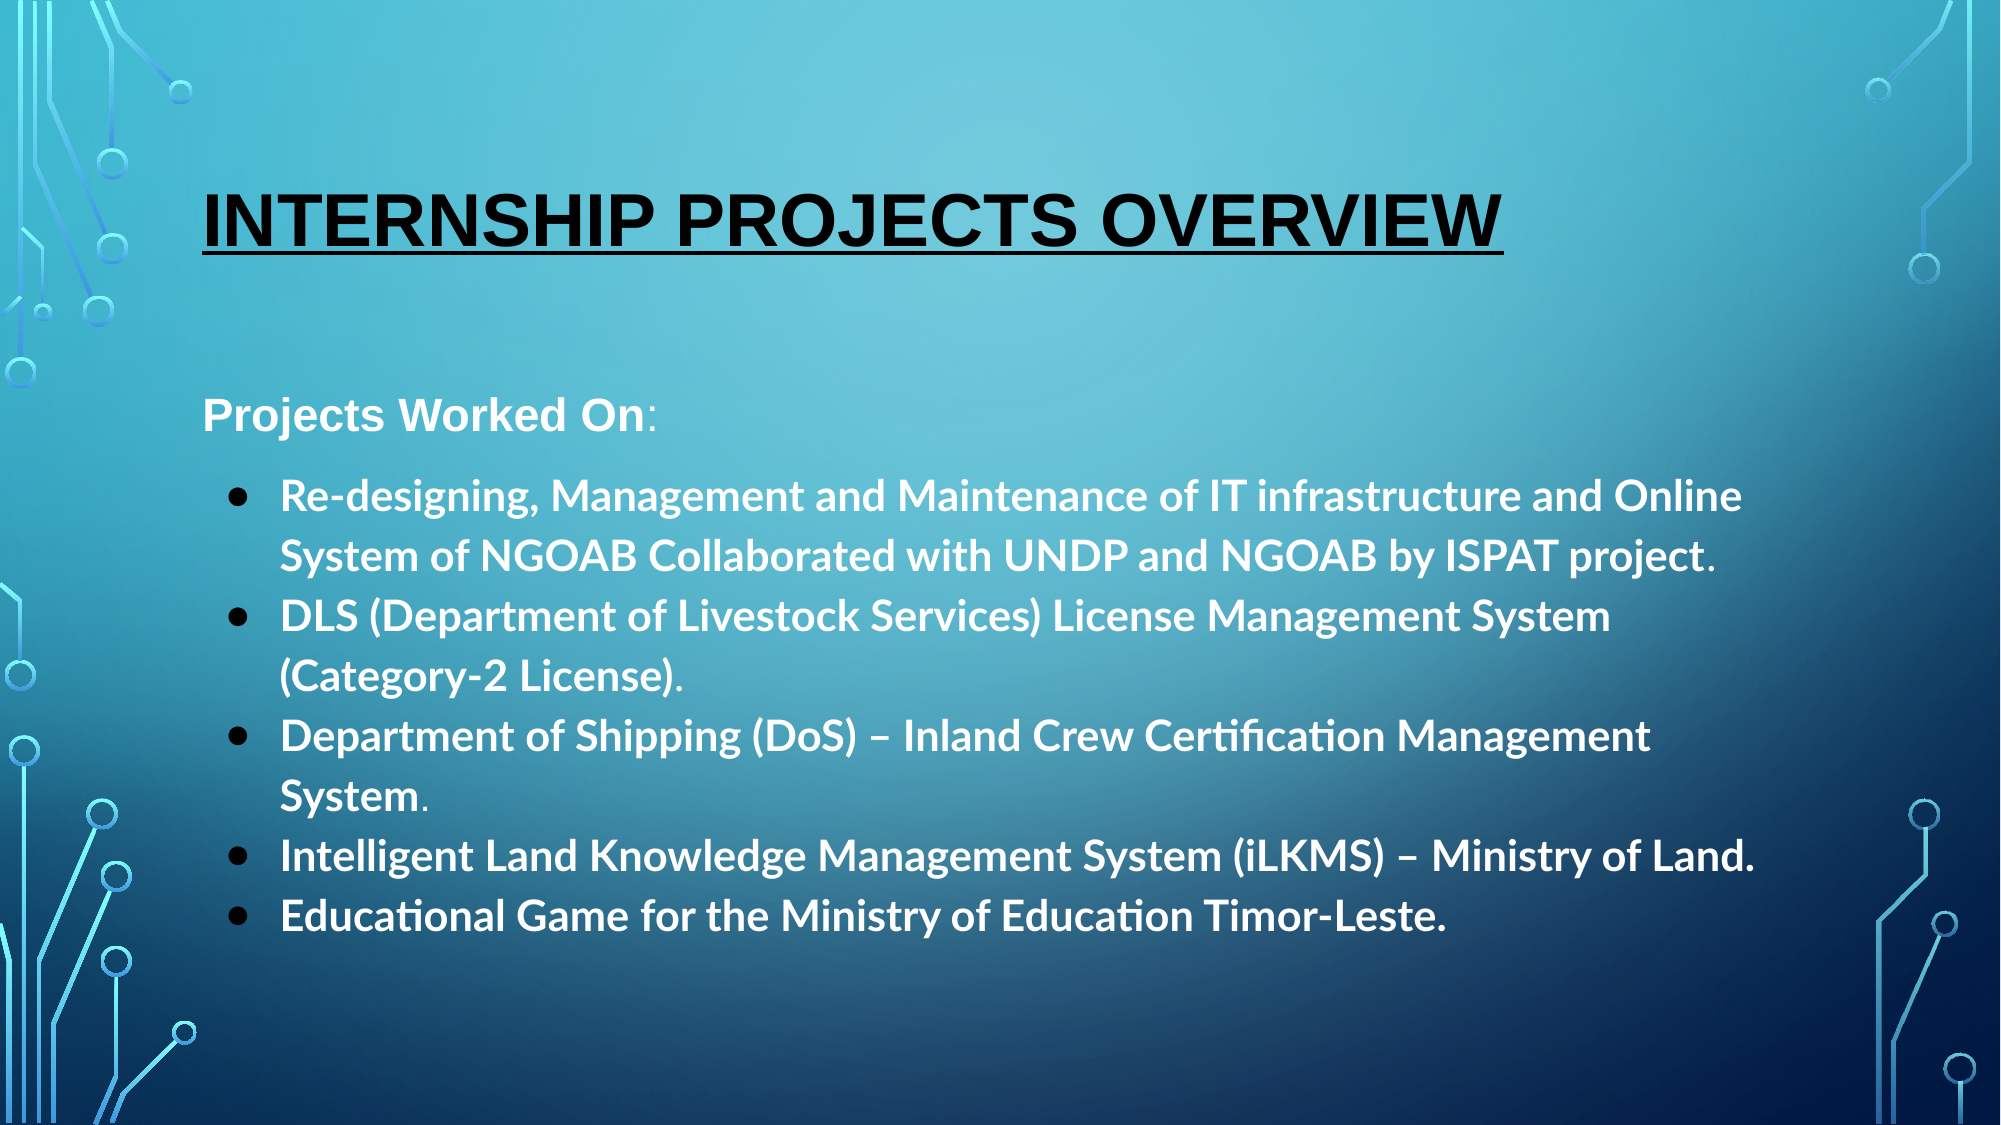

# Internship Projects Overview
Projects Worked On:
Re-designing, Management and Maintenance of IT infrastructure and Online System of NGOAB Collaborated with UNDP and NGOAB by ISPAT project.
DLS (Department of Livestock Services) License Management System (Category-2 License).
Department of Shipping (DoS) – Inland Crew Certification Management System.
Intelligent Land Knowledge Management System (iLKMS) – Ministry of Land.
Educational Game for the Ministry of Education Timor-Leste.